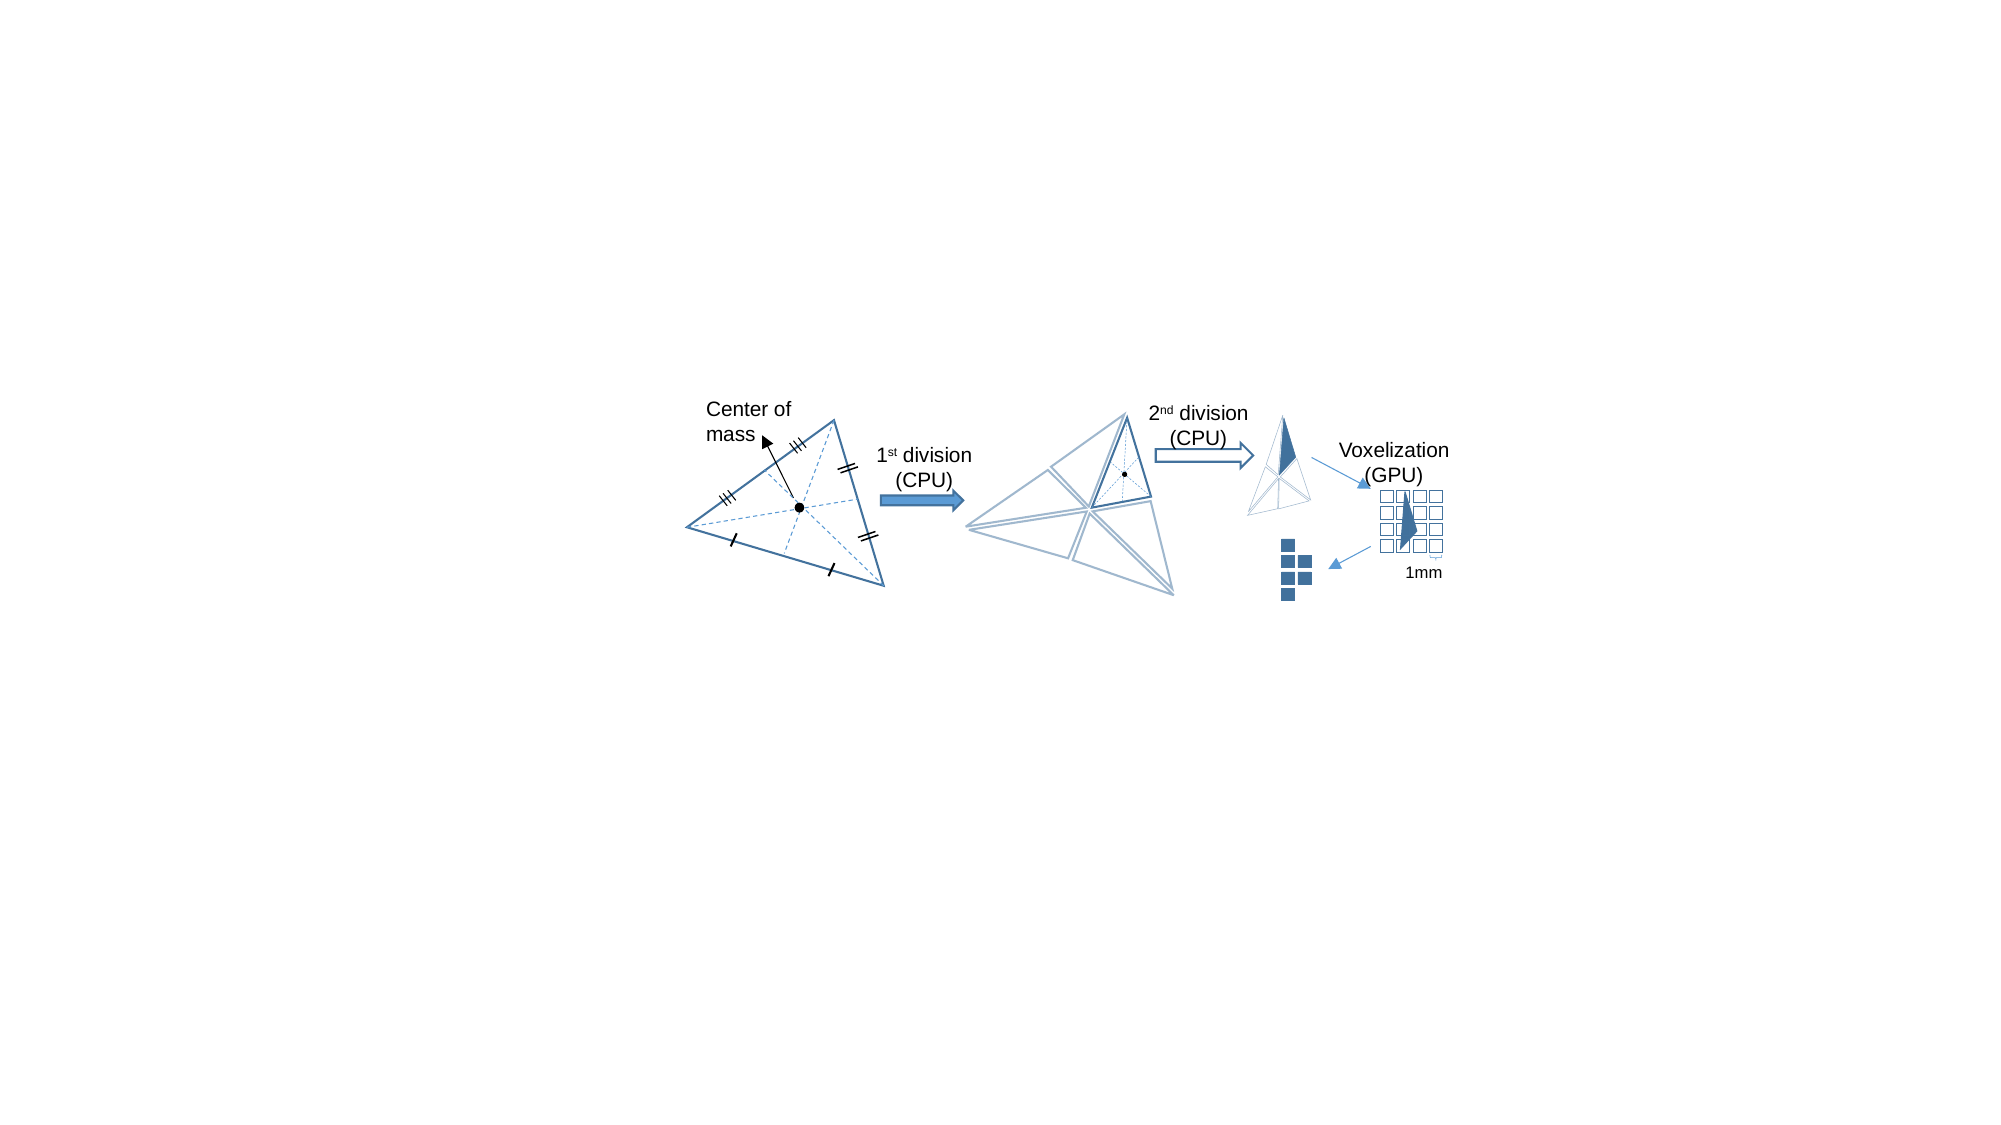

Center of mass

2nd division
(CPU)

Voxelization
(GPU)
1st division
(CPU)

1mm